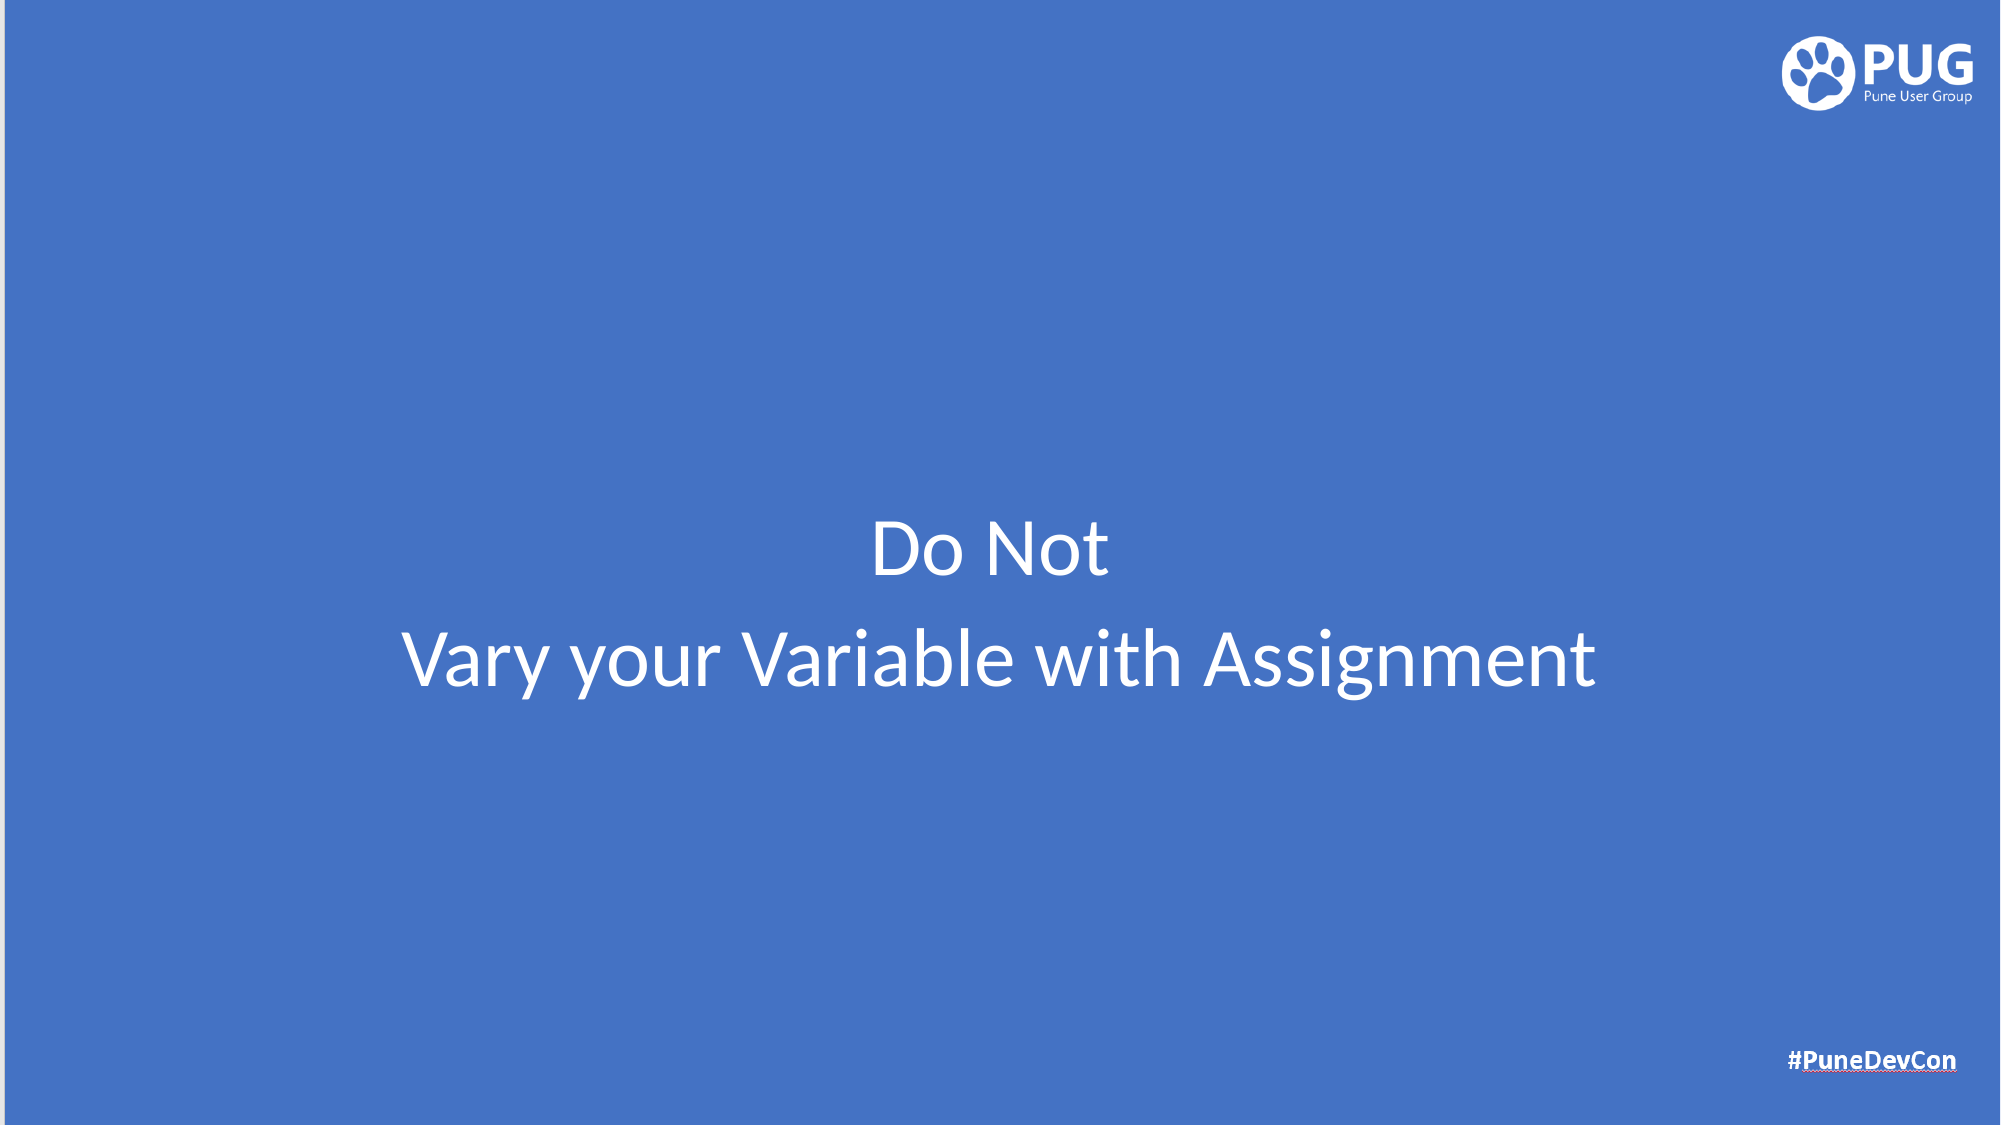

Do Not
Vary your Variable with Assignment